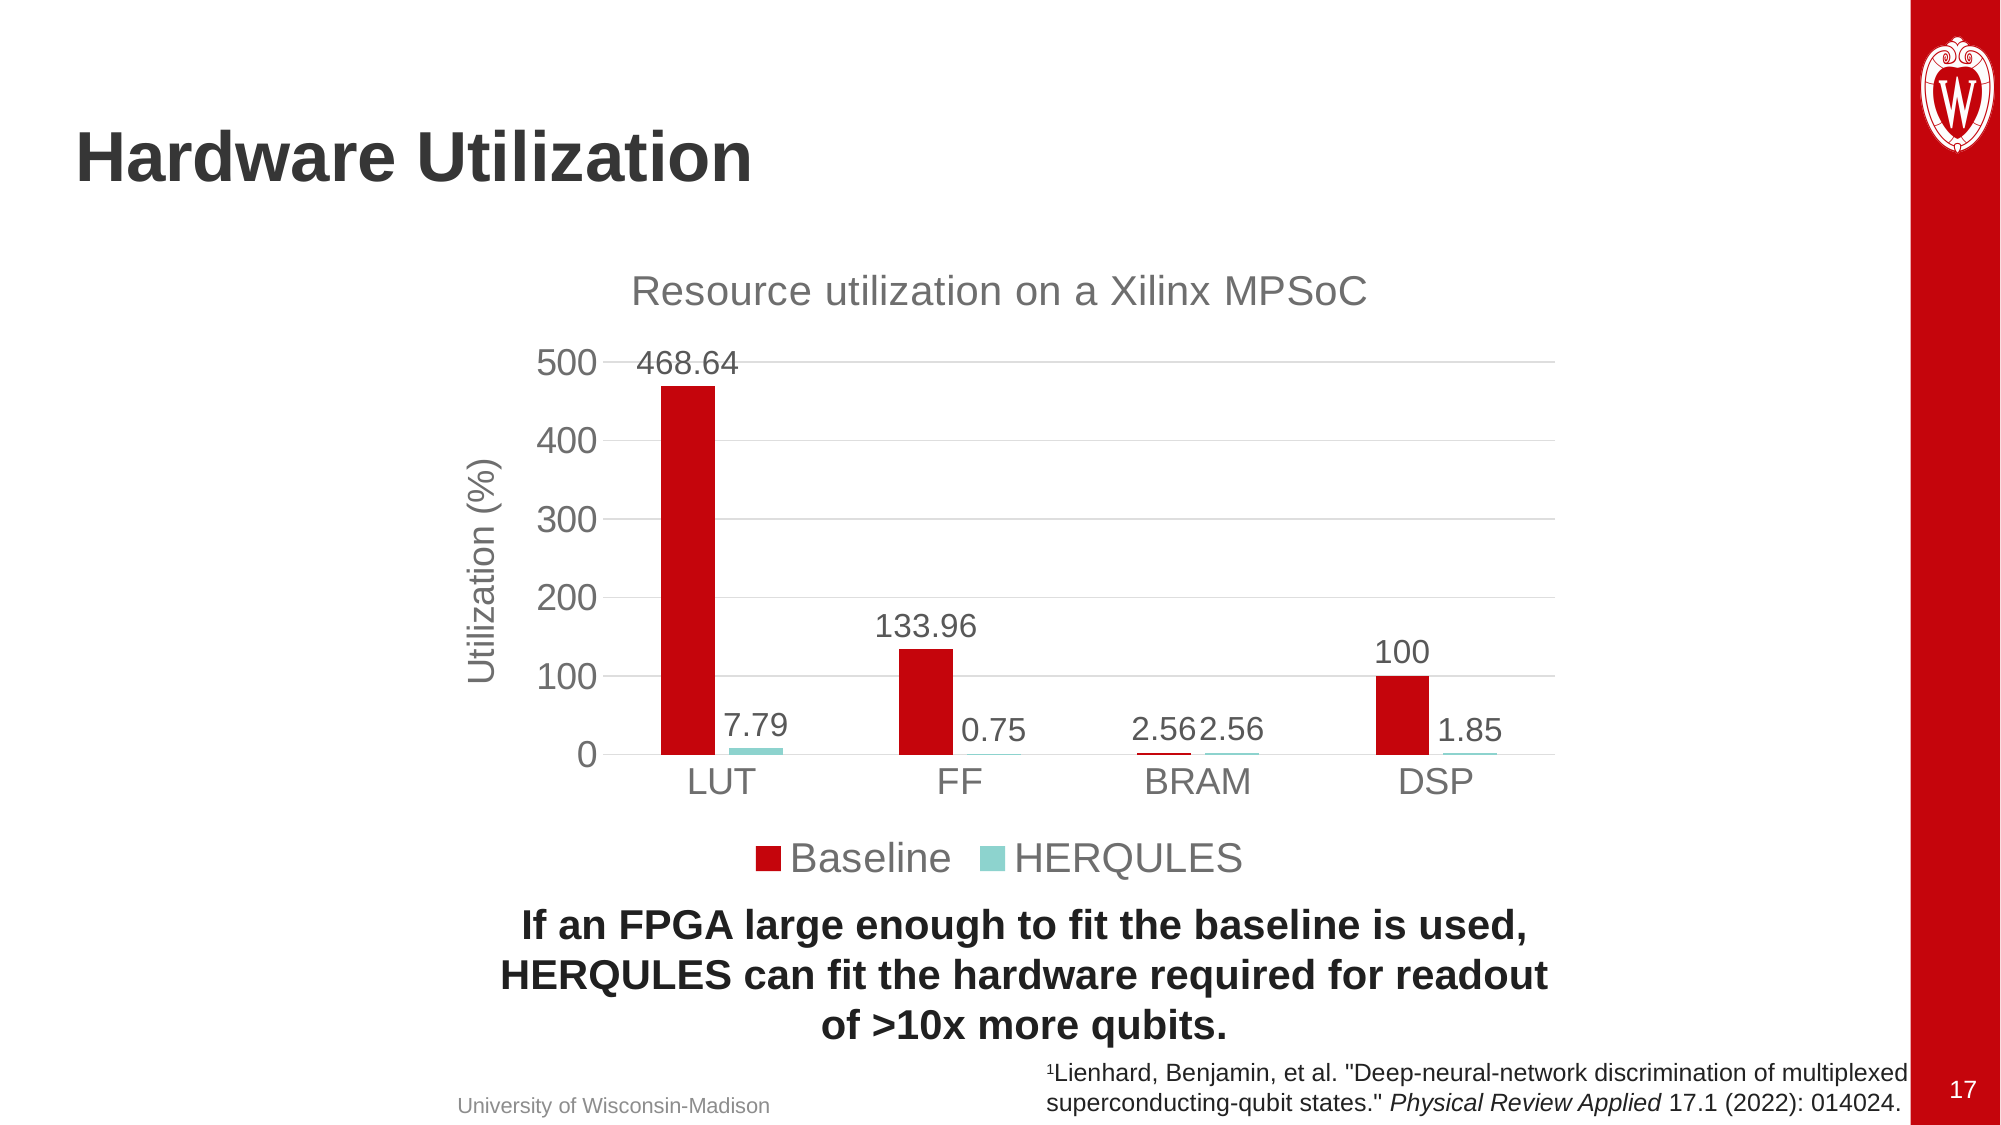

# Hardware Utilization

### Chart: Resource utilization on a Xilinx MPSoC

| Category | Baseline | HERQULES |
|---|---|---|
| LUT | 468.64 | 7.79 |
| FF | 133.96 | 0.75 |
| BRAM | 2.56 | 2.56 |
| DSP | 100.0 | 1.85 |
If an FPGA large enough to fit the baseline is used, HERQULES can fit the hardware required for readout of >10x more qubits.
1Lienhard, Benjamin, et al. "Deep-neural-network discrimination of multiplexed superconducting-qubit states." Physical Review Applied 17.1 (2022): 014024.
17
University of Wisconsin-Madison